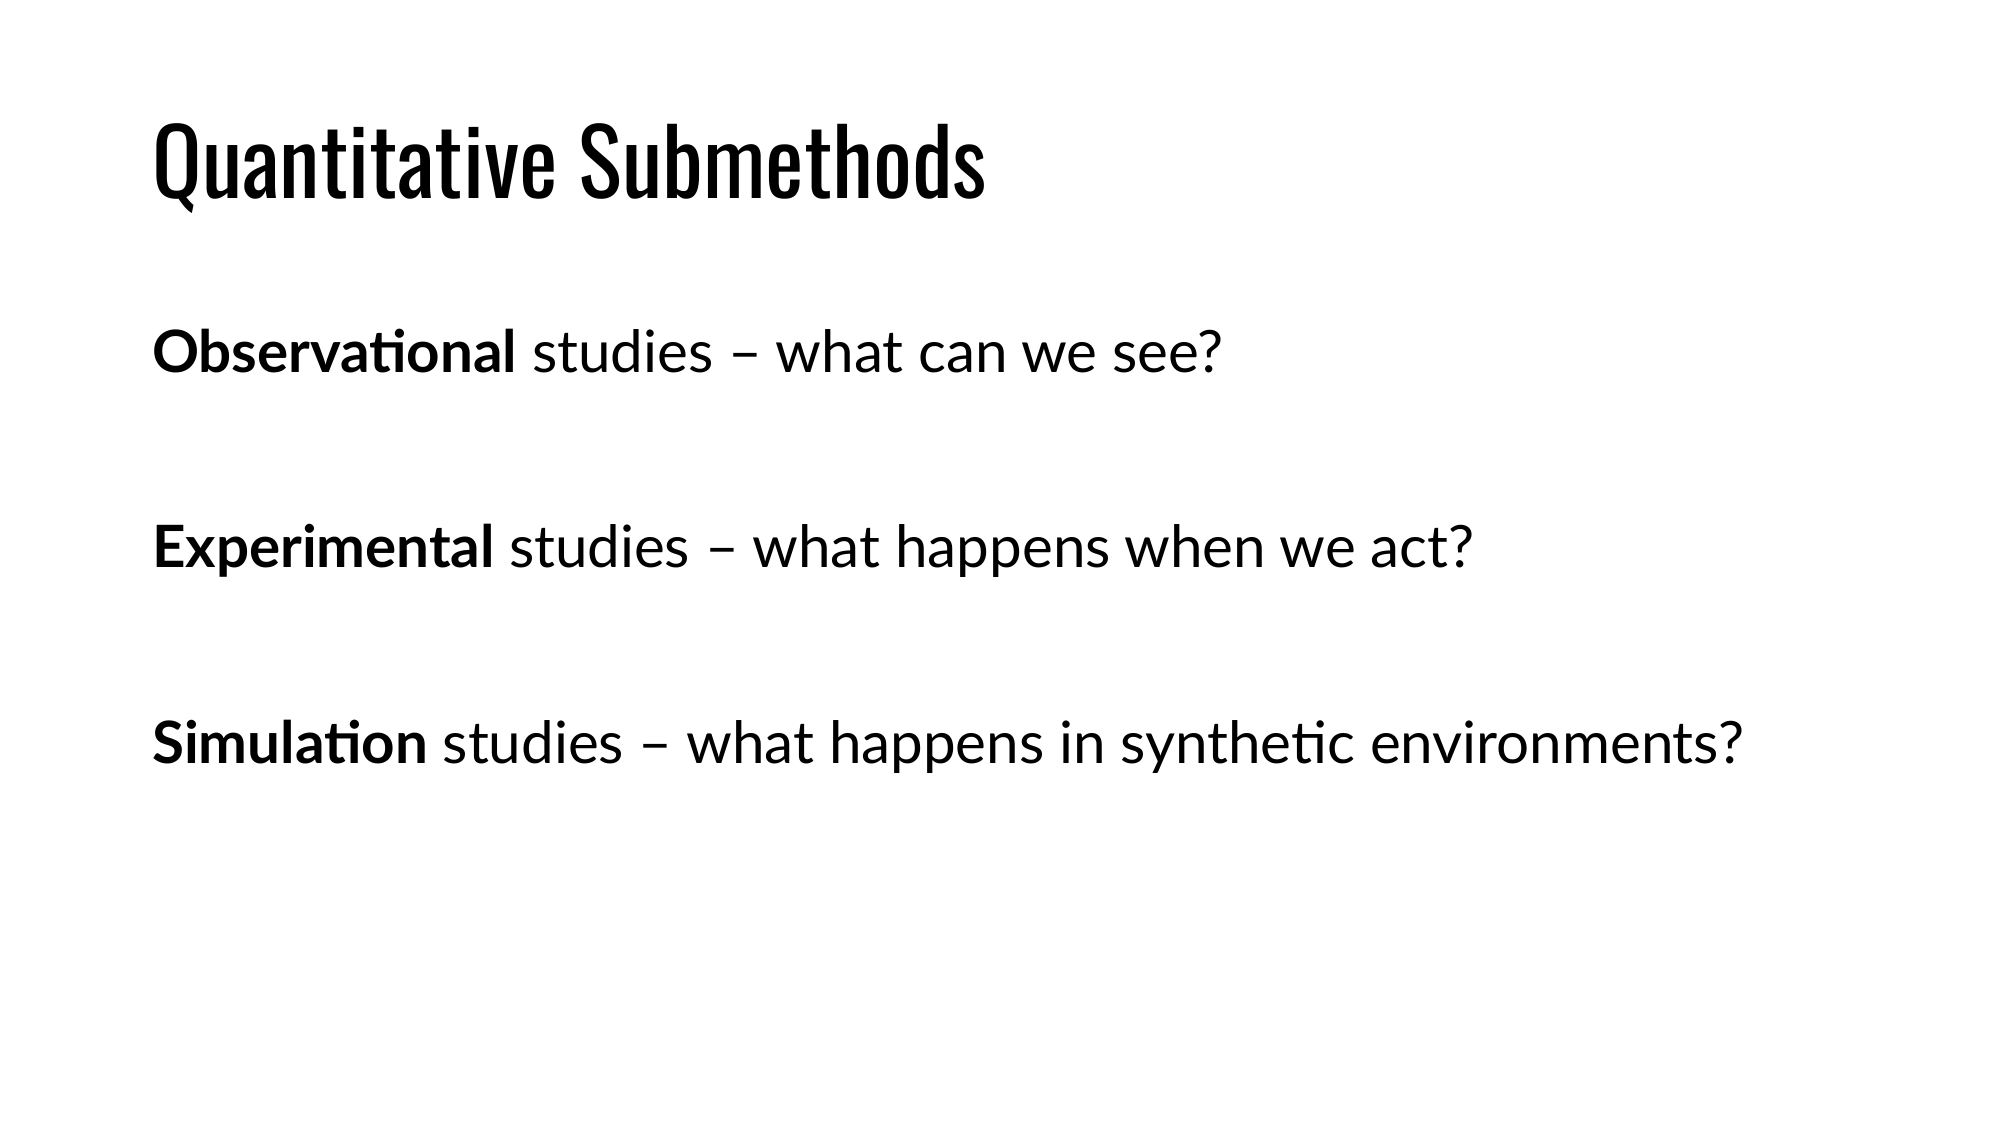

# Quantitative Submethods
Observational studies – what can we see?

Experimental studies – what happens when we act?

Simulation studies – what happens in synthetic environments?